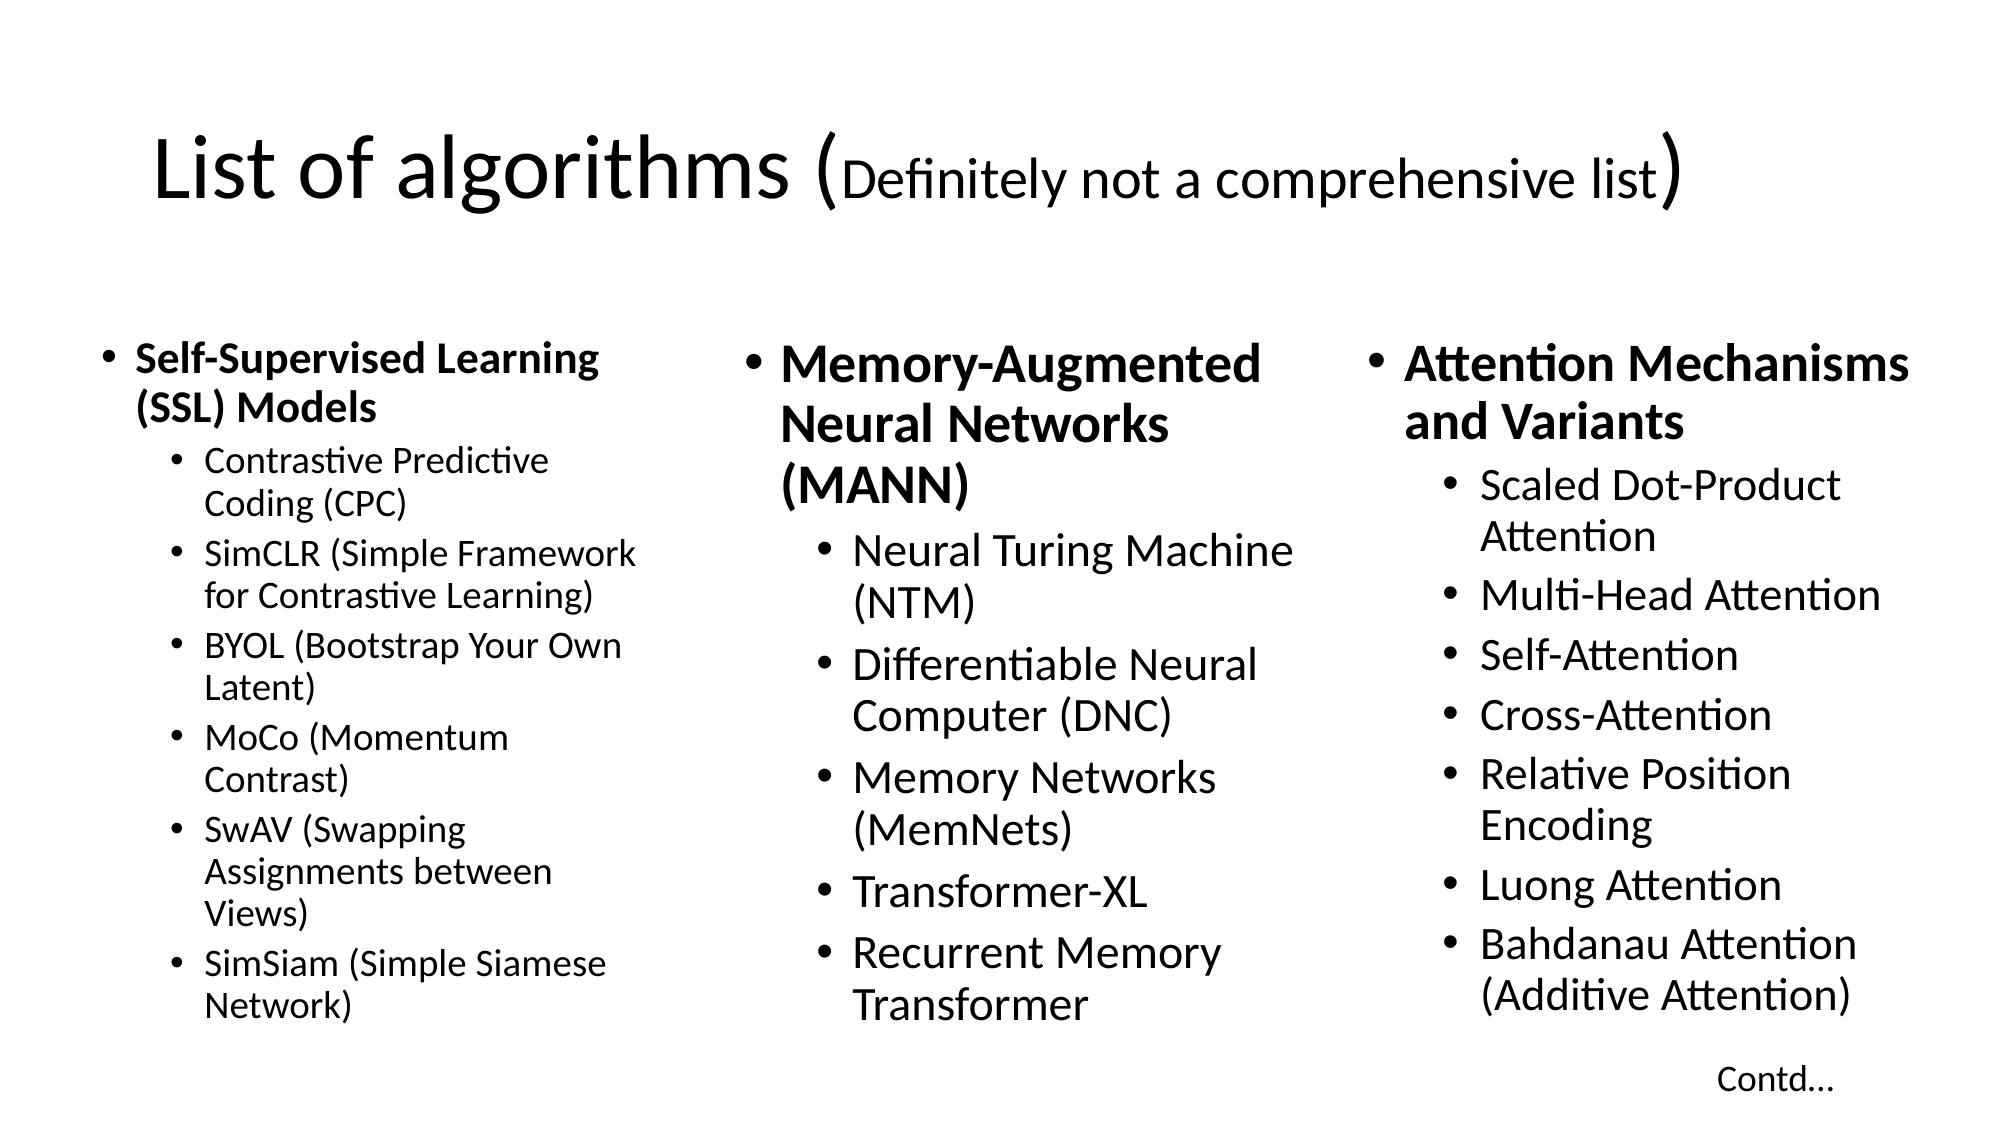

# List of algorithms (Definitely not a comprehensive list)
Self-Supervised Learning (SSL) Models
Contrastive Predictive Coding (CPC)
SimCLR (Simple Framework for Contrastive Learning)
BYOL (Bootstrap Your Own Latent)
MoCo (Momentum Contrast)
SwAV (Swapping Assignments between Views)
SimSiam (Simple Siamese Network)

Memory-Augmented Neural Networks (MANN)
Neural Turing Machine (NTM)
Differentiable Neural Computer (DNC)
Memory Networks (MemNets)
Transformer-XL
Recurrent Memory Transformer

Attention Mechanisms and Variants
Scaled Dot-Product Attention
Multi-Head Attention
Self-Attention
Cross-Attention
Relative Position Encoding
Luong Attention
Bahdanau Attention (Additive Attention)

Contd…